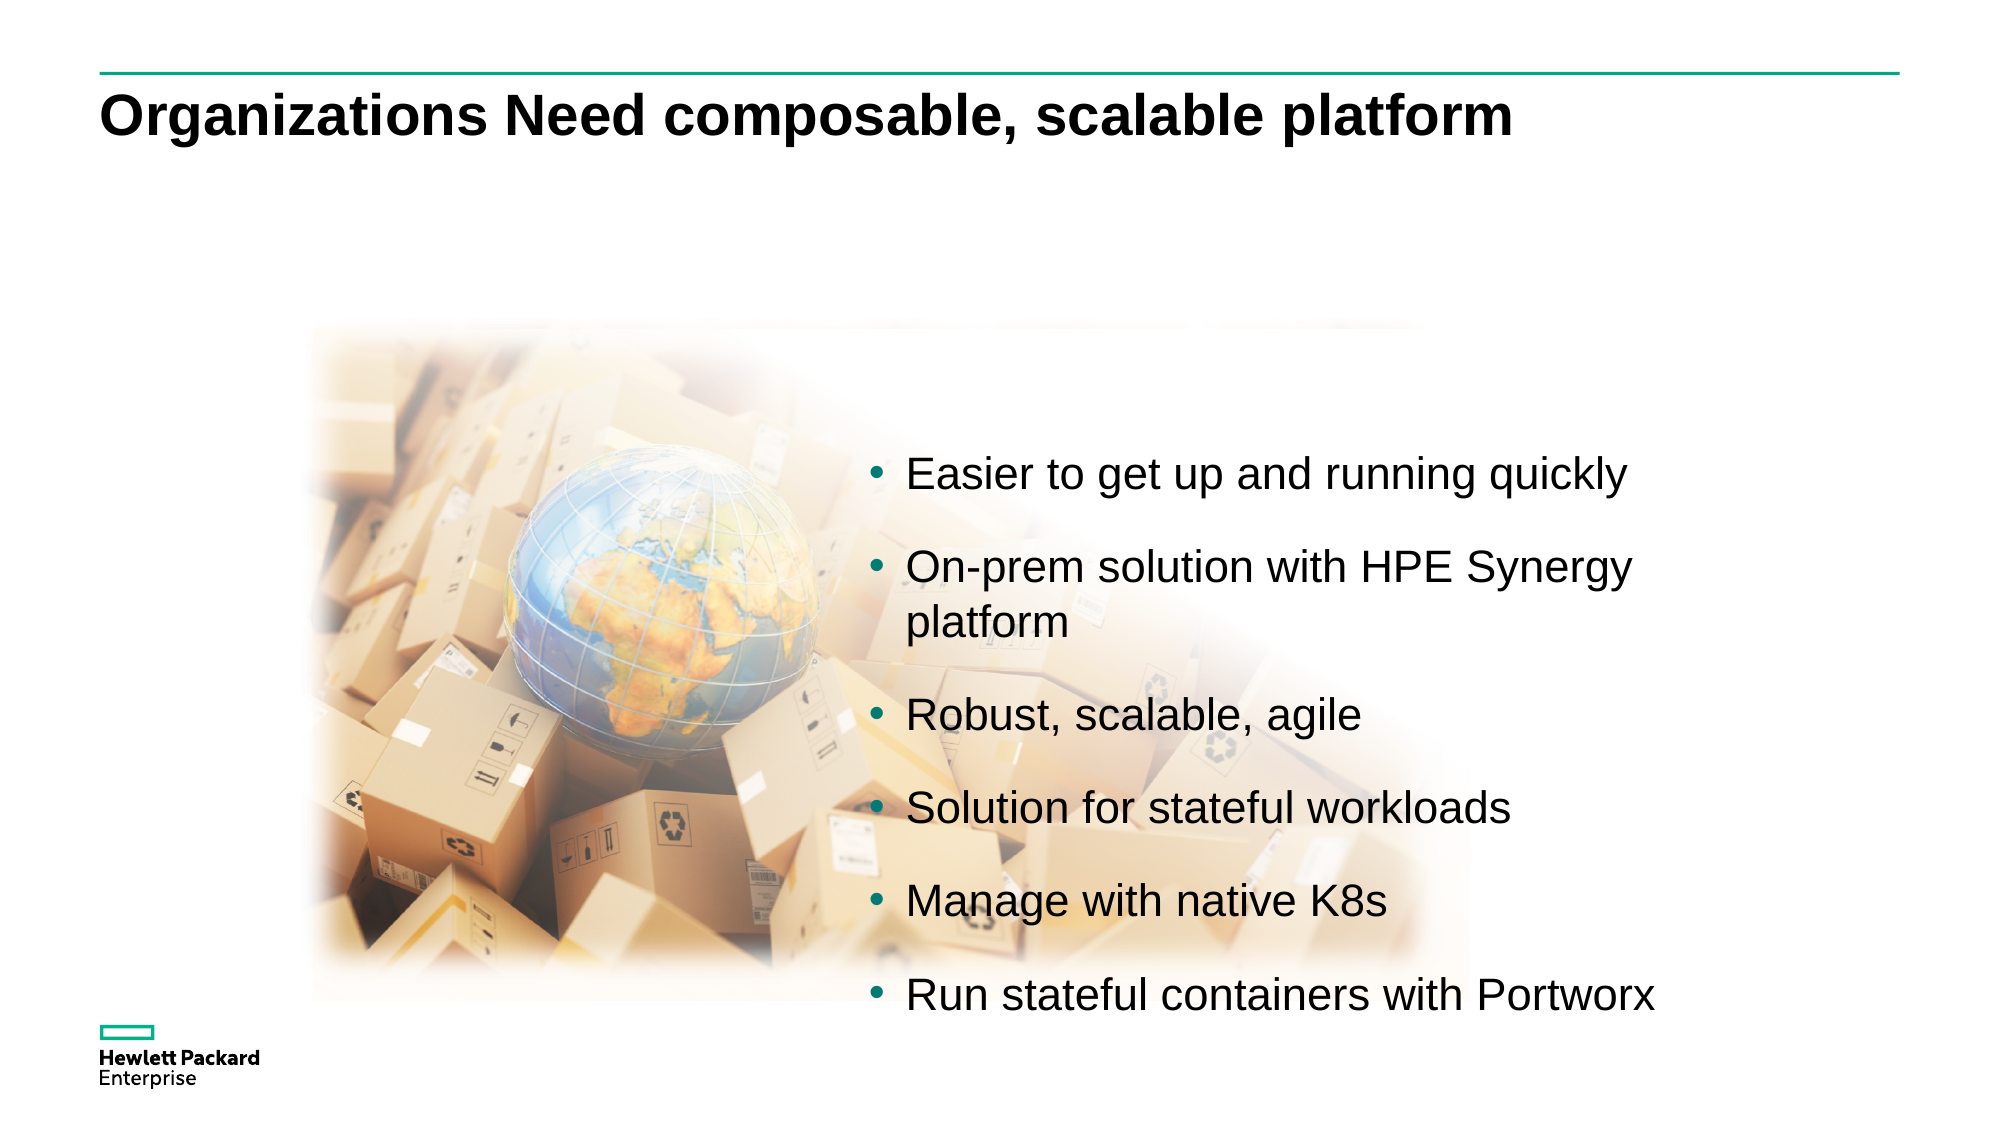

# Organizations Need composable, scalable platform

Easier to get up and running quickly
On-prem solution with HPE Synergy platform
Robust, scalable, agile
Solution for stateful workloads
Manage with native K8s
Run stateful containers with Portworx